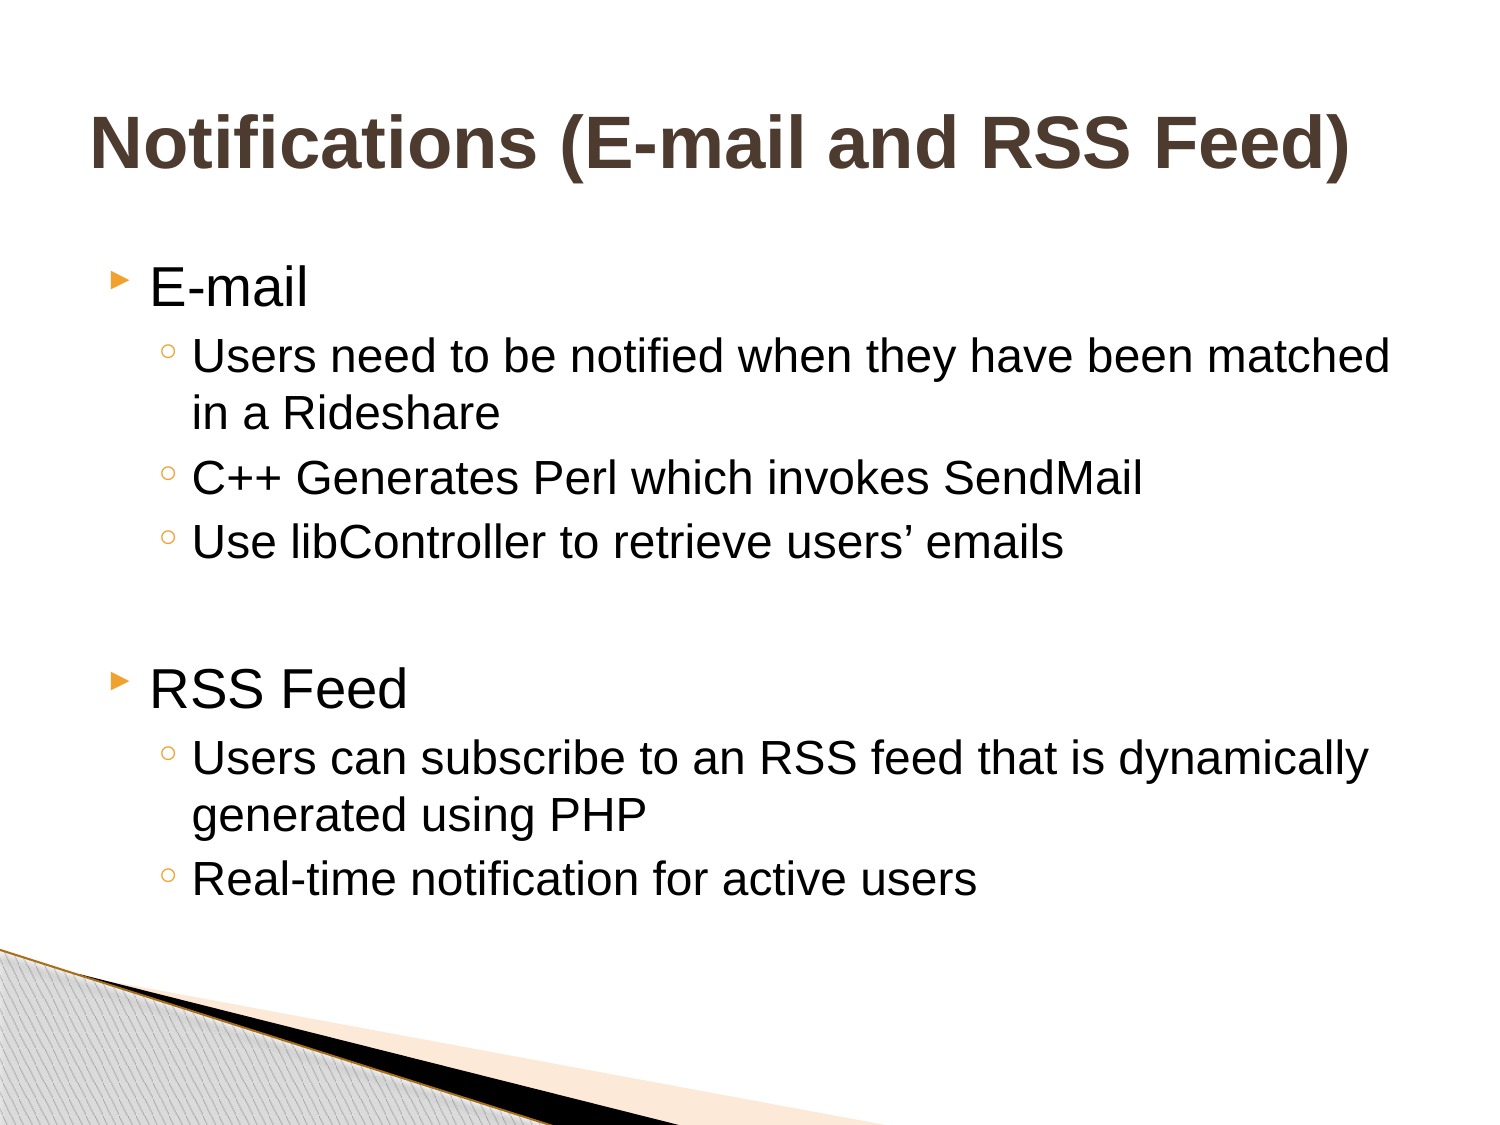

# Notifications (E-mail and RSS Feed)
E-mail
Users need to be notified when they have been matched in a Rideshare
C++ Generates Perl which invokes SendMail
Use libController to retrieve users’ emails

RSS Feed
Users can subscribe to an RSS feed that is dynamically generated using PHP
Real-time notification for active users